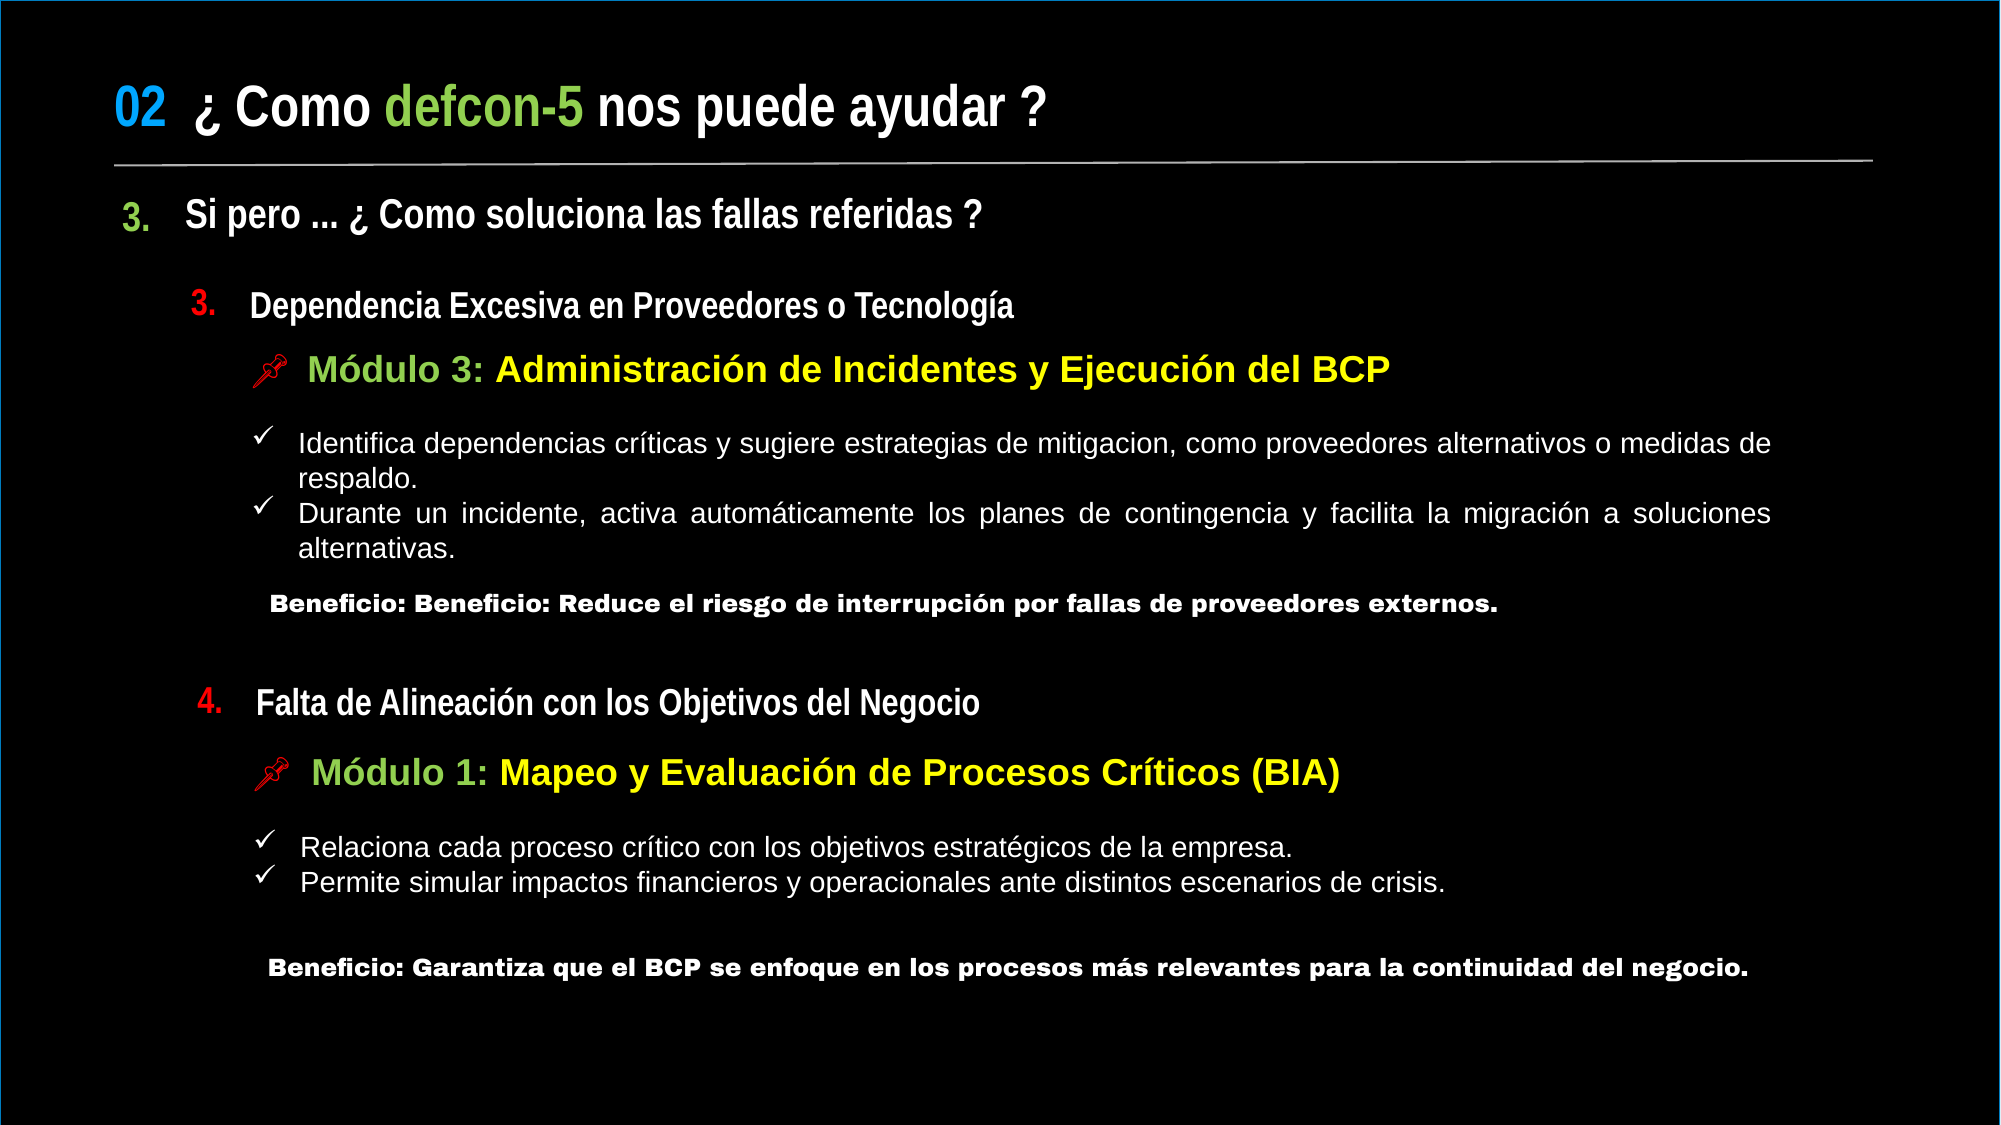

# 02  ¿ Como defcon-5 nos puede ayudar ?

Si pero ... ¿ Como soluciona las fallas referidas ?
3.
3.
Dependencia Excesiva en Proveedores o Tecnología
📌  Módulo 3: Administración de Incidentes y Ejecución del BCP

Identifica dependencias críticas y sugiere estrategias de mitigacion, como proveedores alternativos o medidas de respaldo.
Durante un incidente, activa automáticamente los planes de contingencia y facilita la migración a soluciones alternativas.
Beneficio: Beneficio: Reduce el riesgo de interrupción por fallas de proveedores externos.
4.
Falta de Alineación con los Objetivos del Negocio
📌  Módulo 1: Mapeo y Evaluación de Procesos Críticos (BIA)

Relaciona cada proceso crítico con los objetivos estratégicos de la empresa.
Permite simular impactos financieros y operacionales ante distintos escenarios de crisis.
Beneficio: Garantiza que el BCP se enfoque en los procesos más relevantes para la continuidad del negocio.